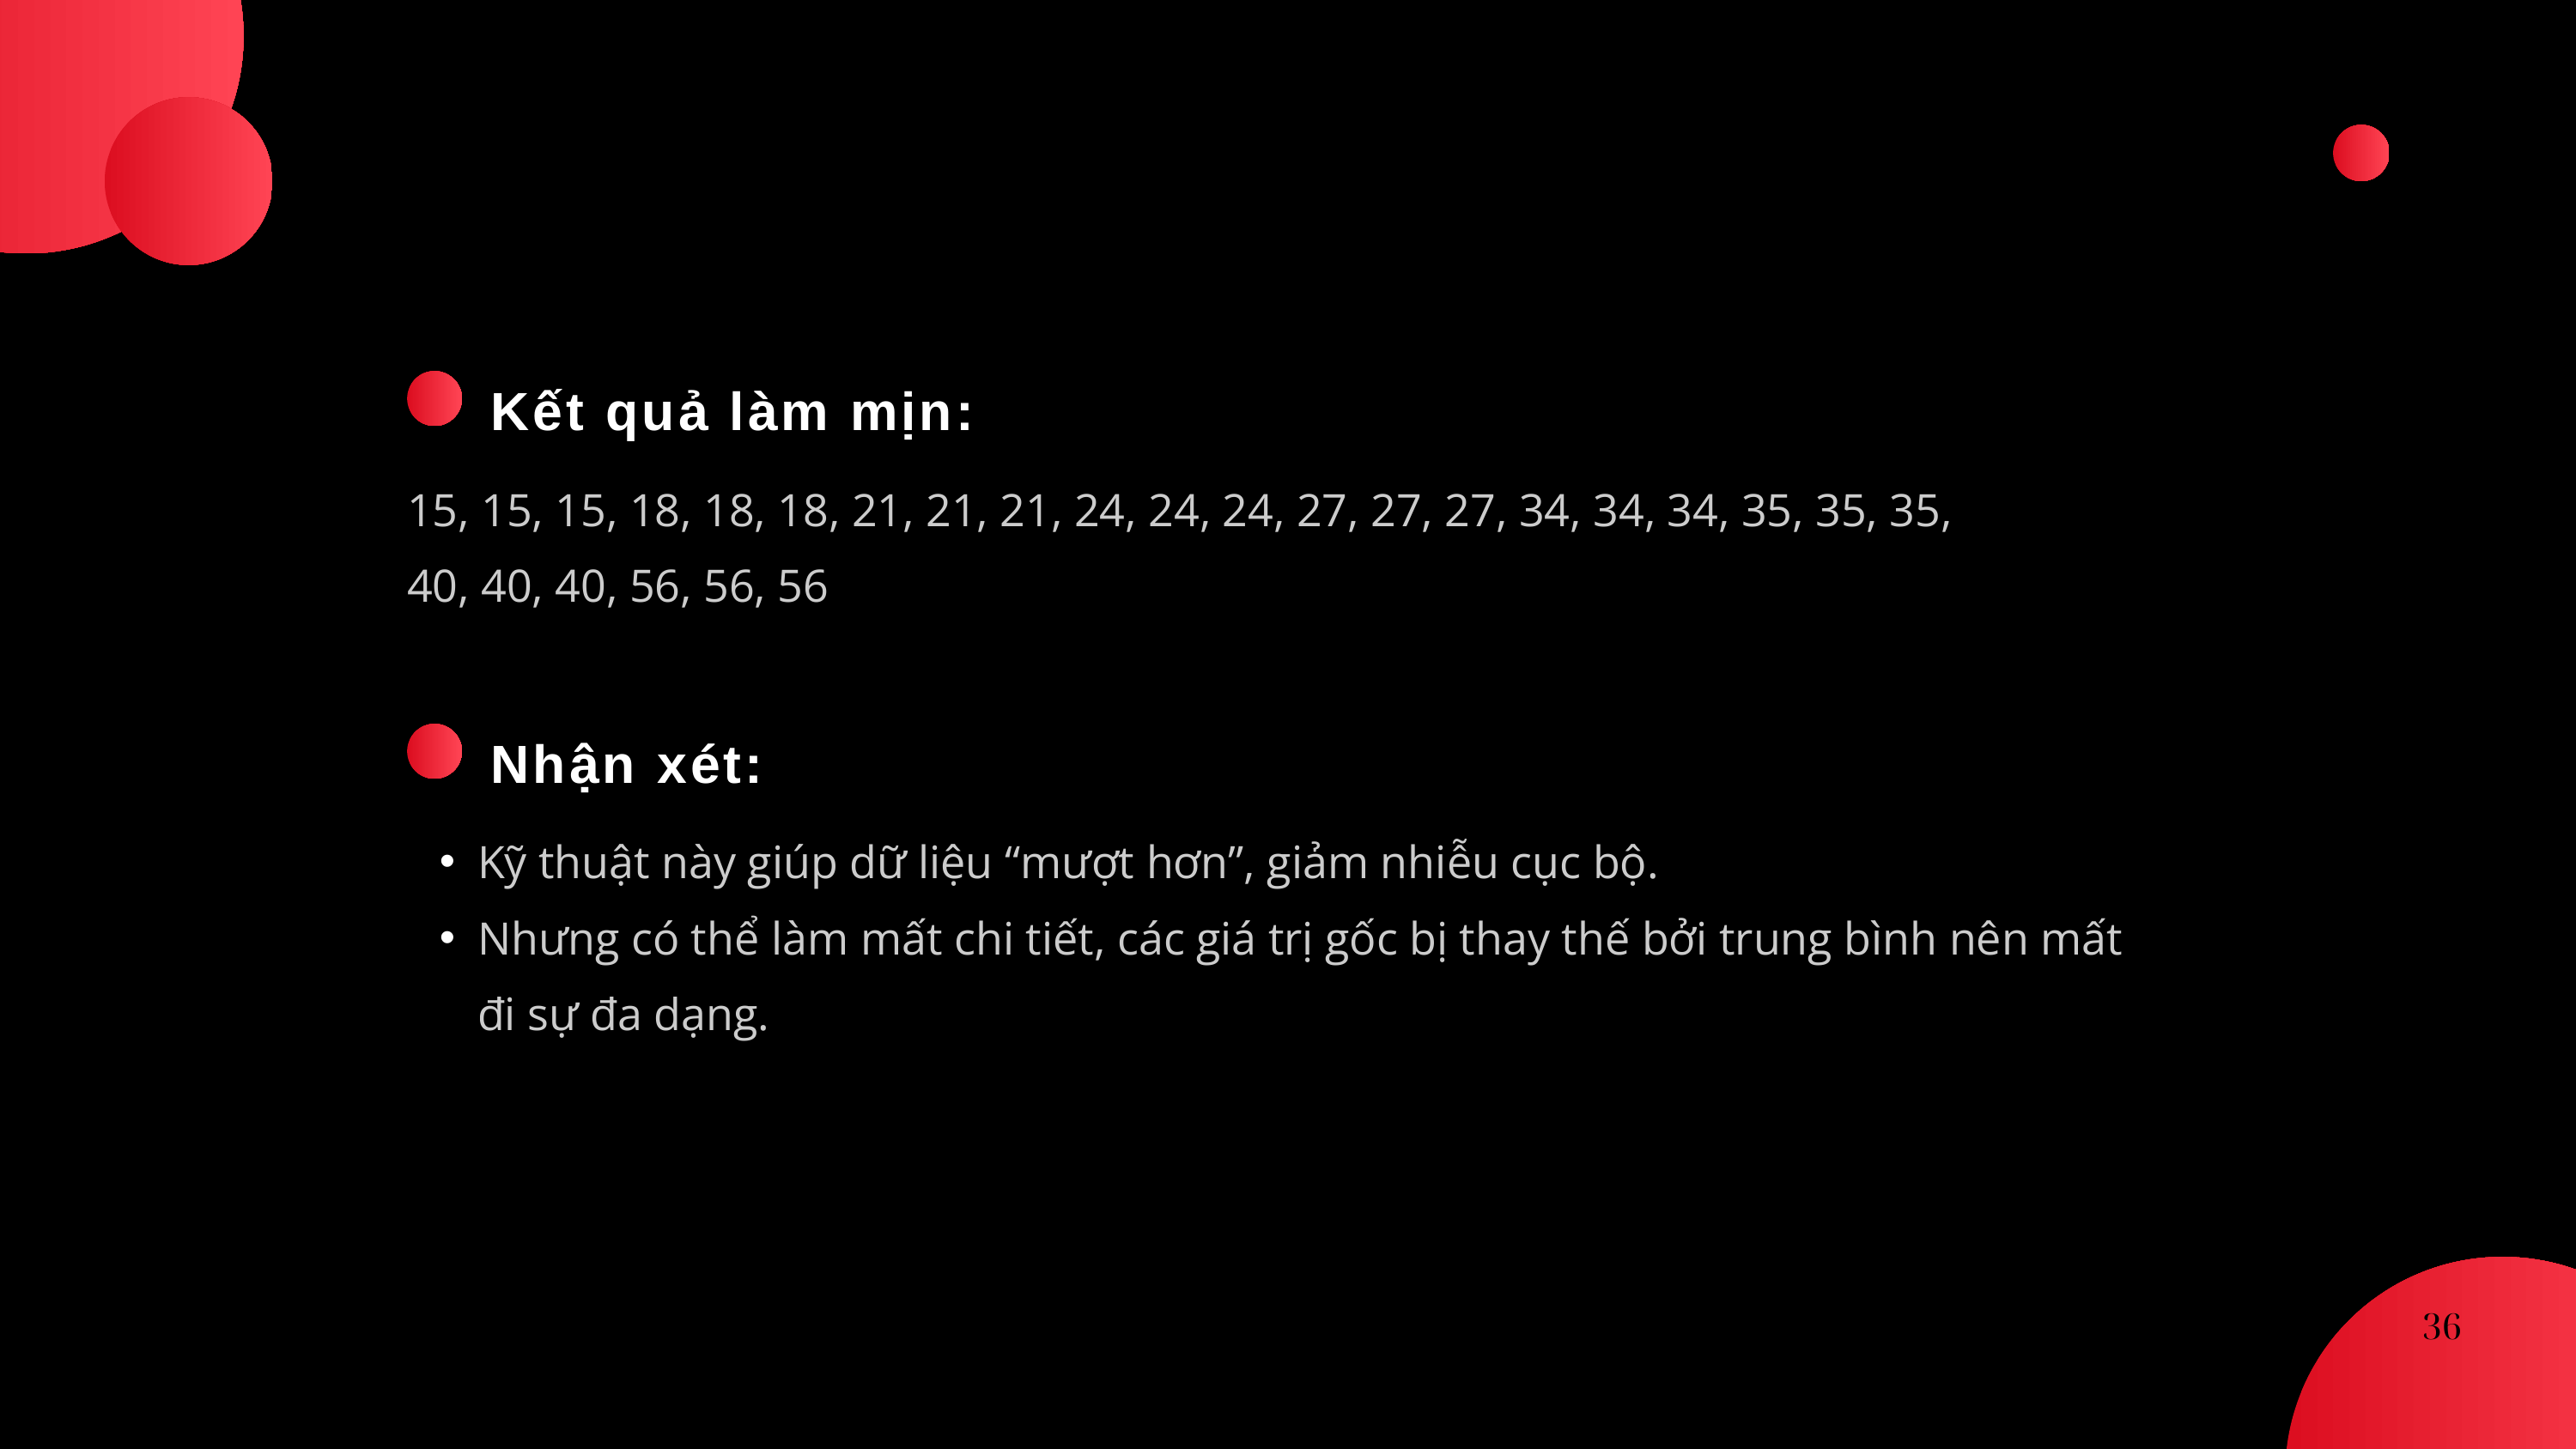

Kết quả làm mịn:

15, 15, 15, 18, 18, 18, 21, 21, 21, 24, 24, 24, 27, 27, 27, 34, 34, 34, 35, 35, 35, 40, 40, 40, 56, 56, 56
Nhận xét:

Kỹ thuật này giúp dữ liệu “mượt hơn”, giảm nhiễu cục bộ.
Nhưng có thể làm mất chi tiết, các giá trị gốc bị thay thế bởi trung bình nên mất đi sự đa dạng.

36